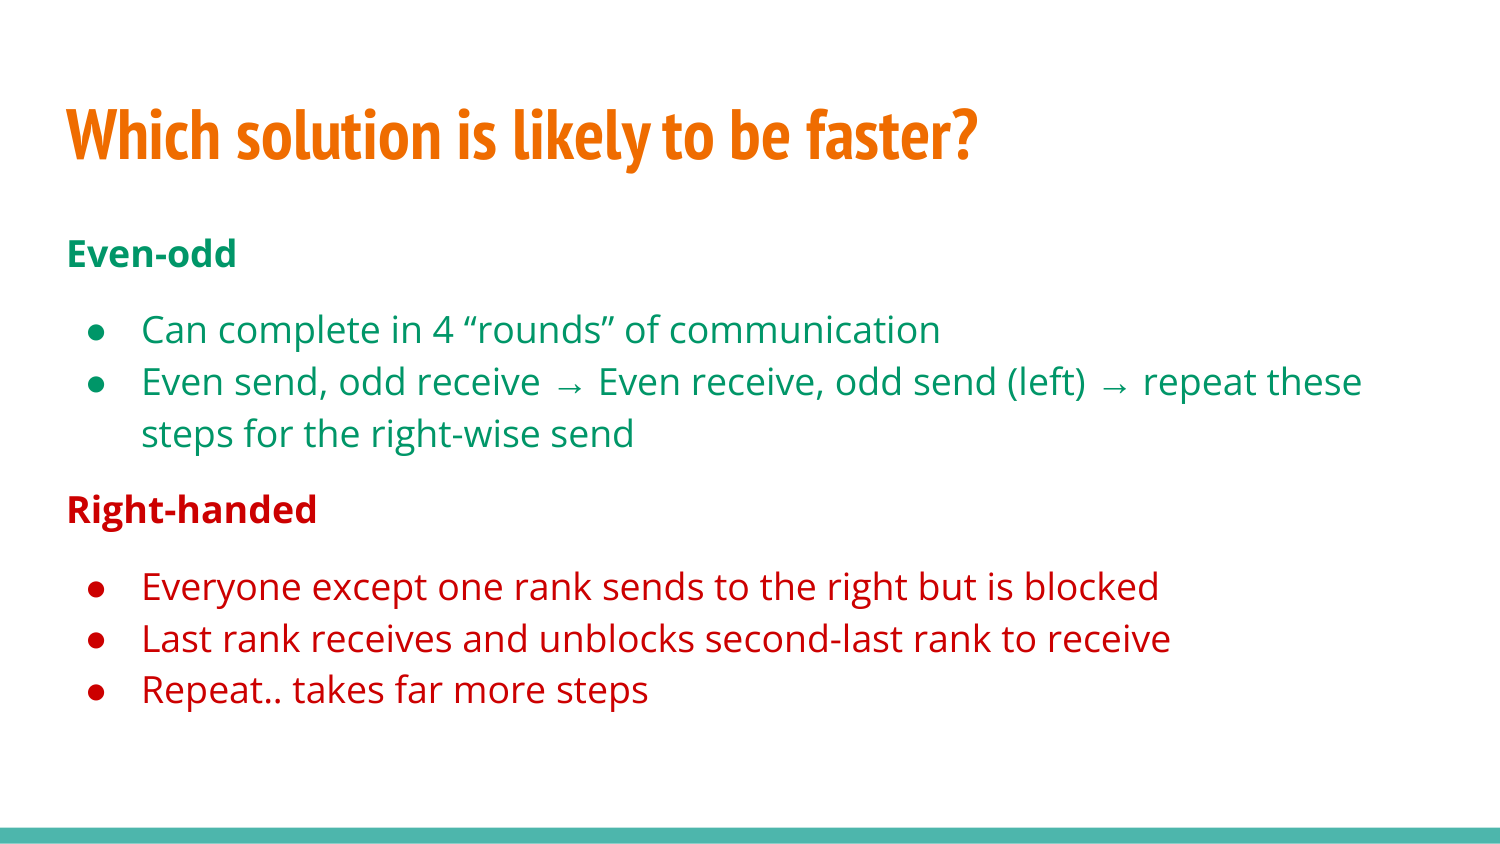

# Which solution is likely to be faster?
Even-odd
Can complete in 4 “rounds” of communication
Even send, odd receive → Even receive, odd send (left) → repeat these steps for the right-wise send
Right-handed
Everyone except one rank sends to the right but is blocked
Last rank receives and unblocks second-last rank to receive
Repeat.. takes far more steps